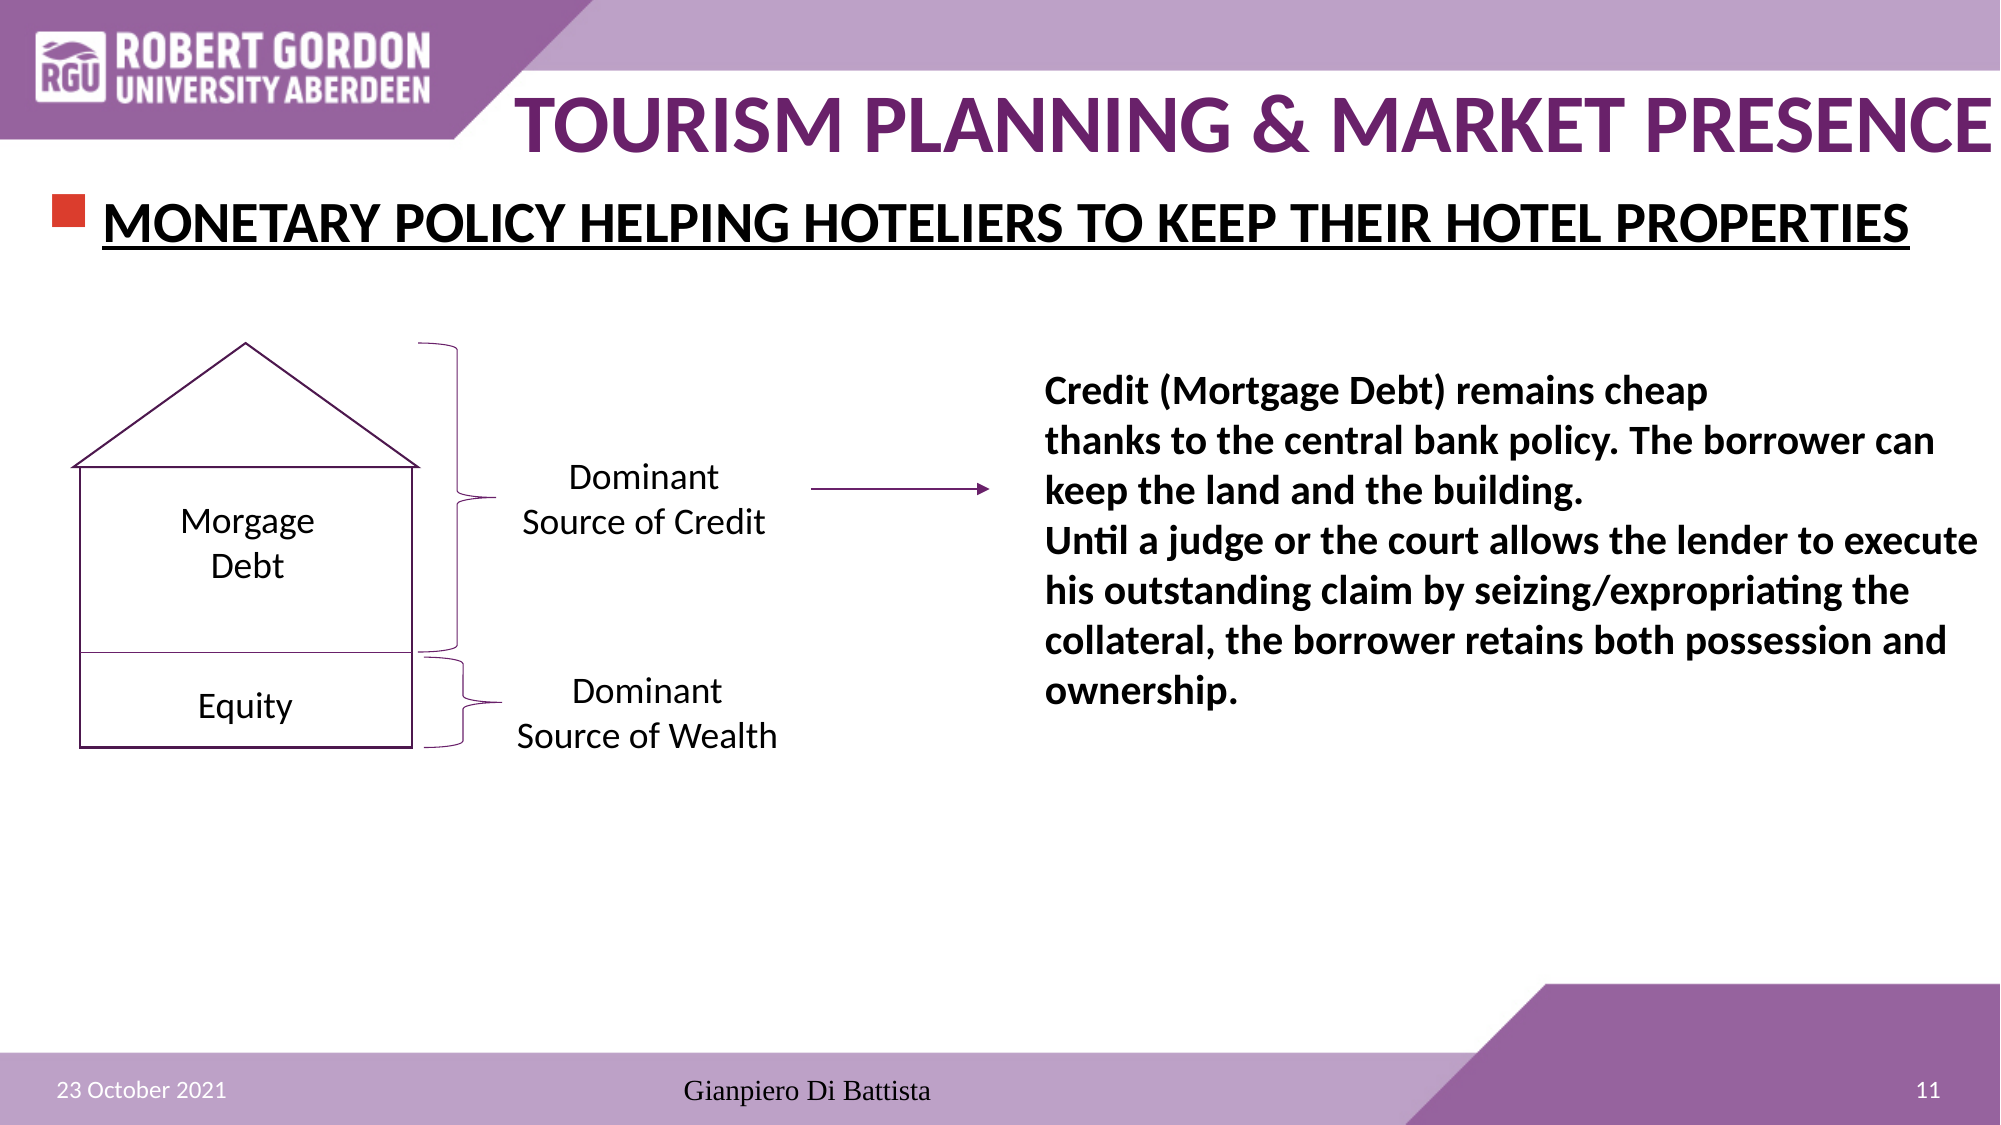

TOURISM PLANNING & MARKET PRESENCE
MONETARY POLICY HELPING HOTELIERS TO KEEP THEIR HOTEL PROPERTIES

Credit (Mortgage Debt) remains cheap
thanks to the central bank policy. The borrower can keep the land and the building.
Until a judge or the court allows the lender to execute his outstanding claim by seizing/expropriating the collateral, the borrower retains both possession and ownership.
Dominant
Source of Credit

Morgage
Debt

Dominant
Source of Wealth
Equity
11
23 October 2021
Gianpiero Di Battista